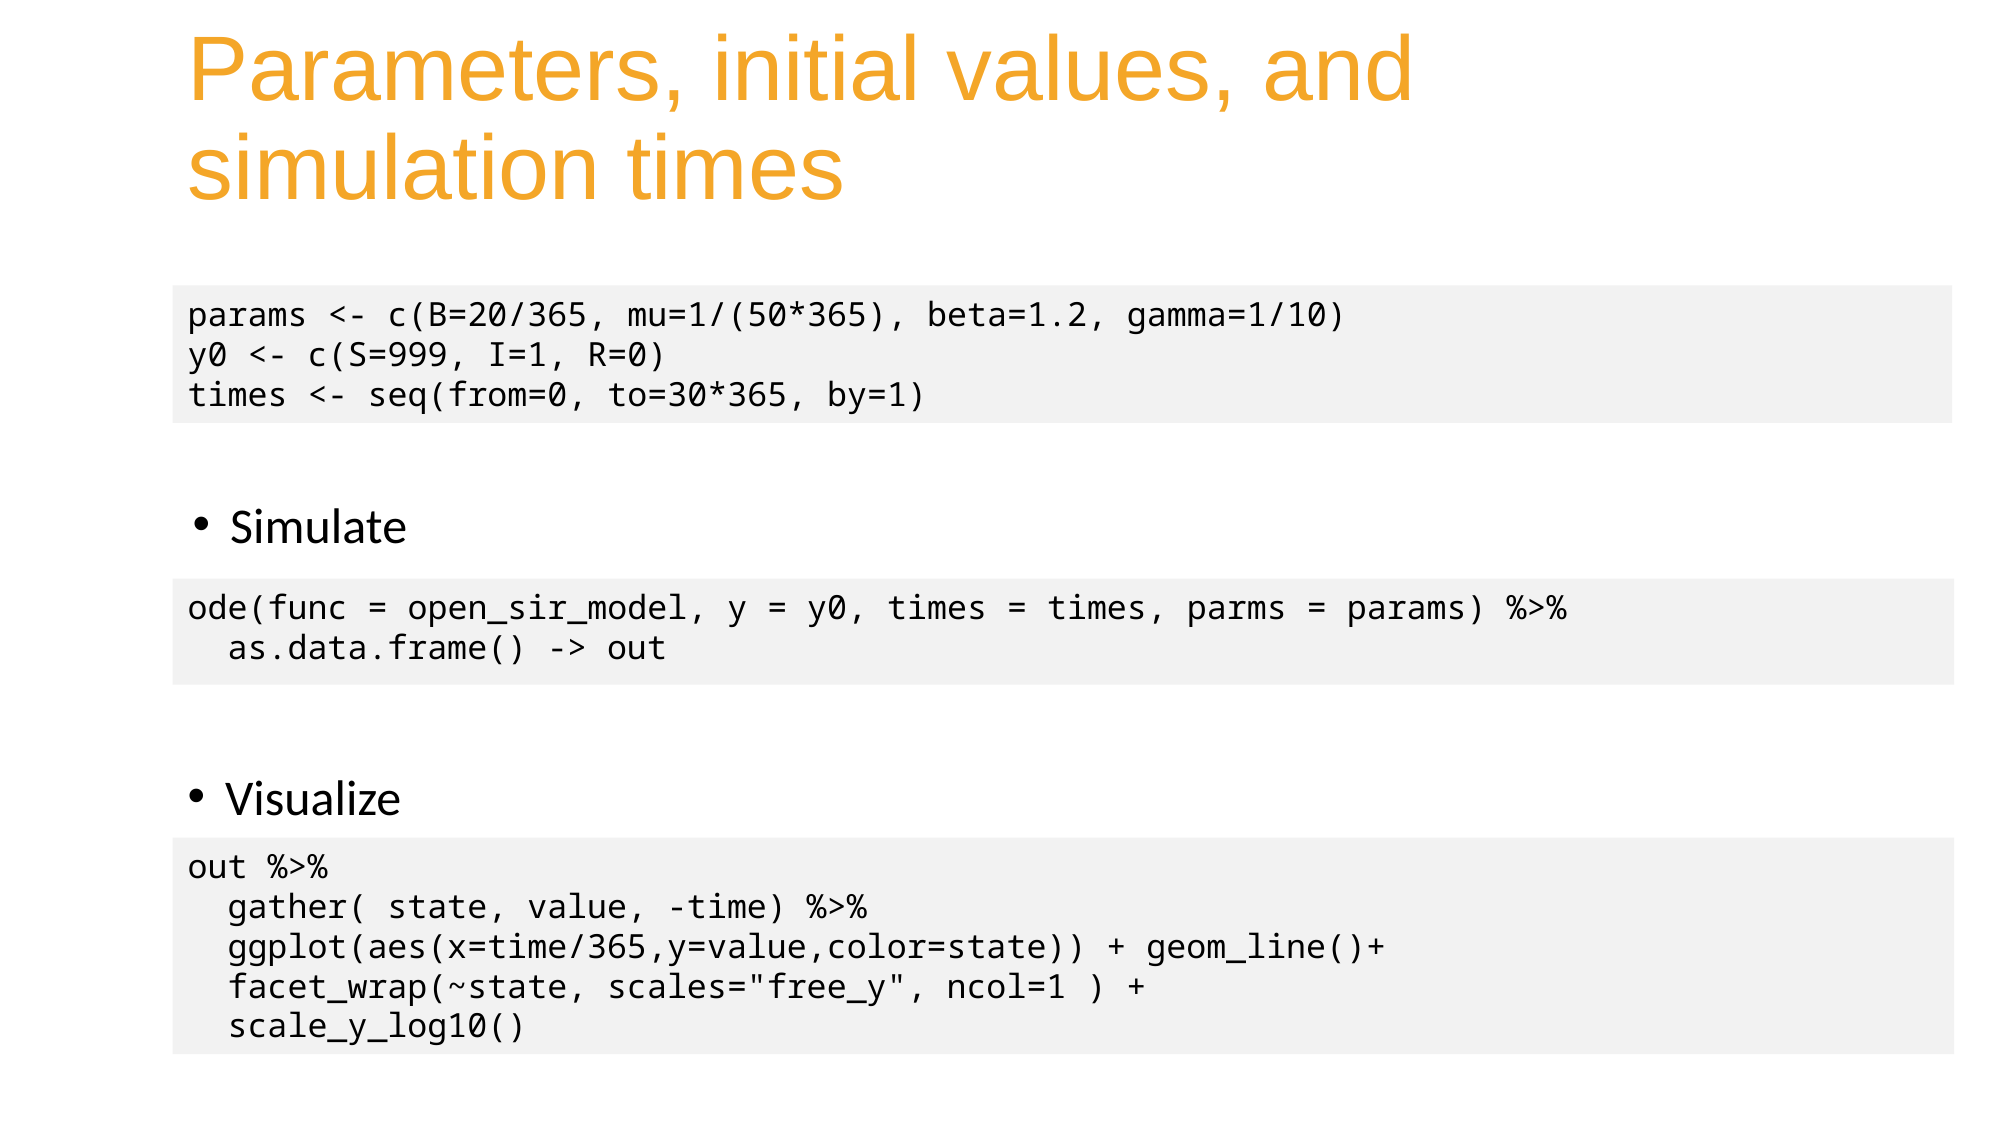

Parameters, initial values, and simulation times
params <- c(B=20/365, mu=1/(50*365), beta=1.2, gamma=1/10)
y0 <- c(S=999, I=1, R=0)
times <- seq(from=0, to=30*365, by=1)
Simulate
ode(func = open_sir_model, y = y0, times = times, parms = params) %>%
  as.data.frame() -> out

Visualize
out %>%
  gather( state, value, -time) %>%
  ggplot(aes(x=time/365,y=value,color=state)) + geom_line()+
  facet_wrap(~state, scales="free_y", ncol=1 ) +
  scale_y_log10()